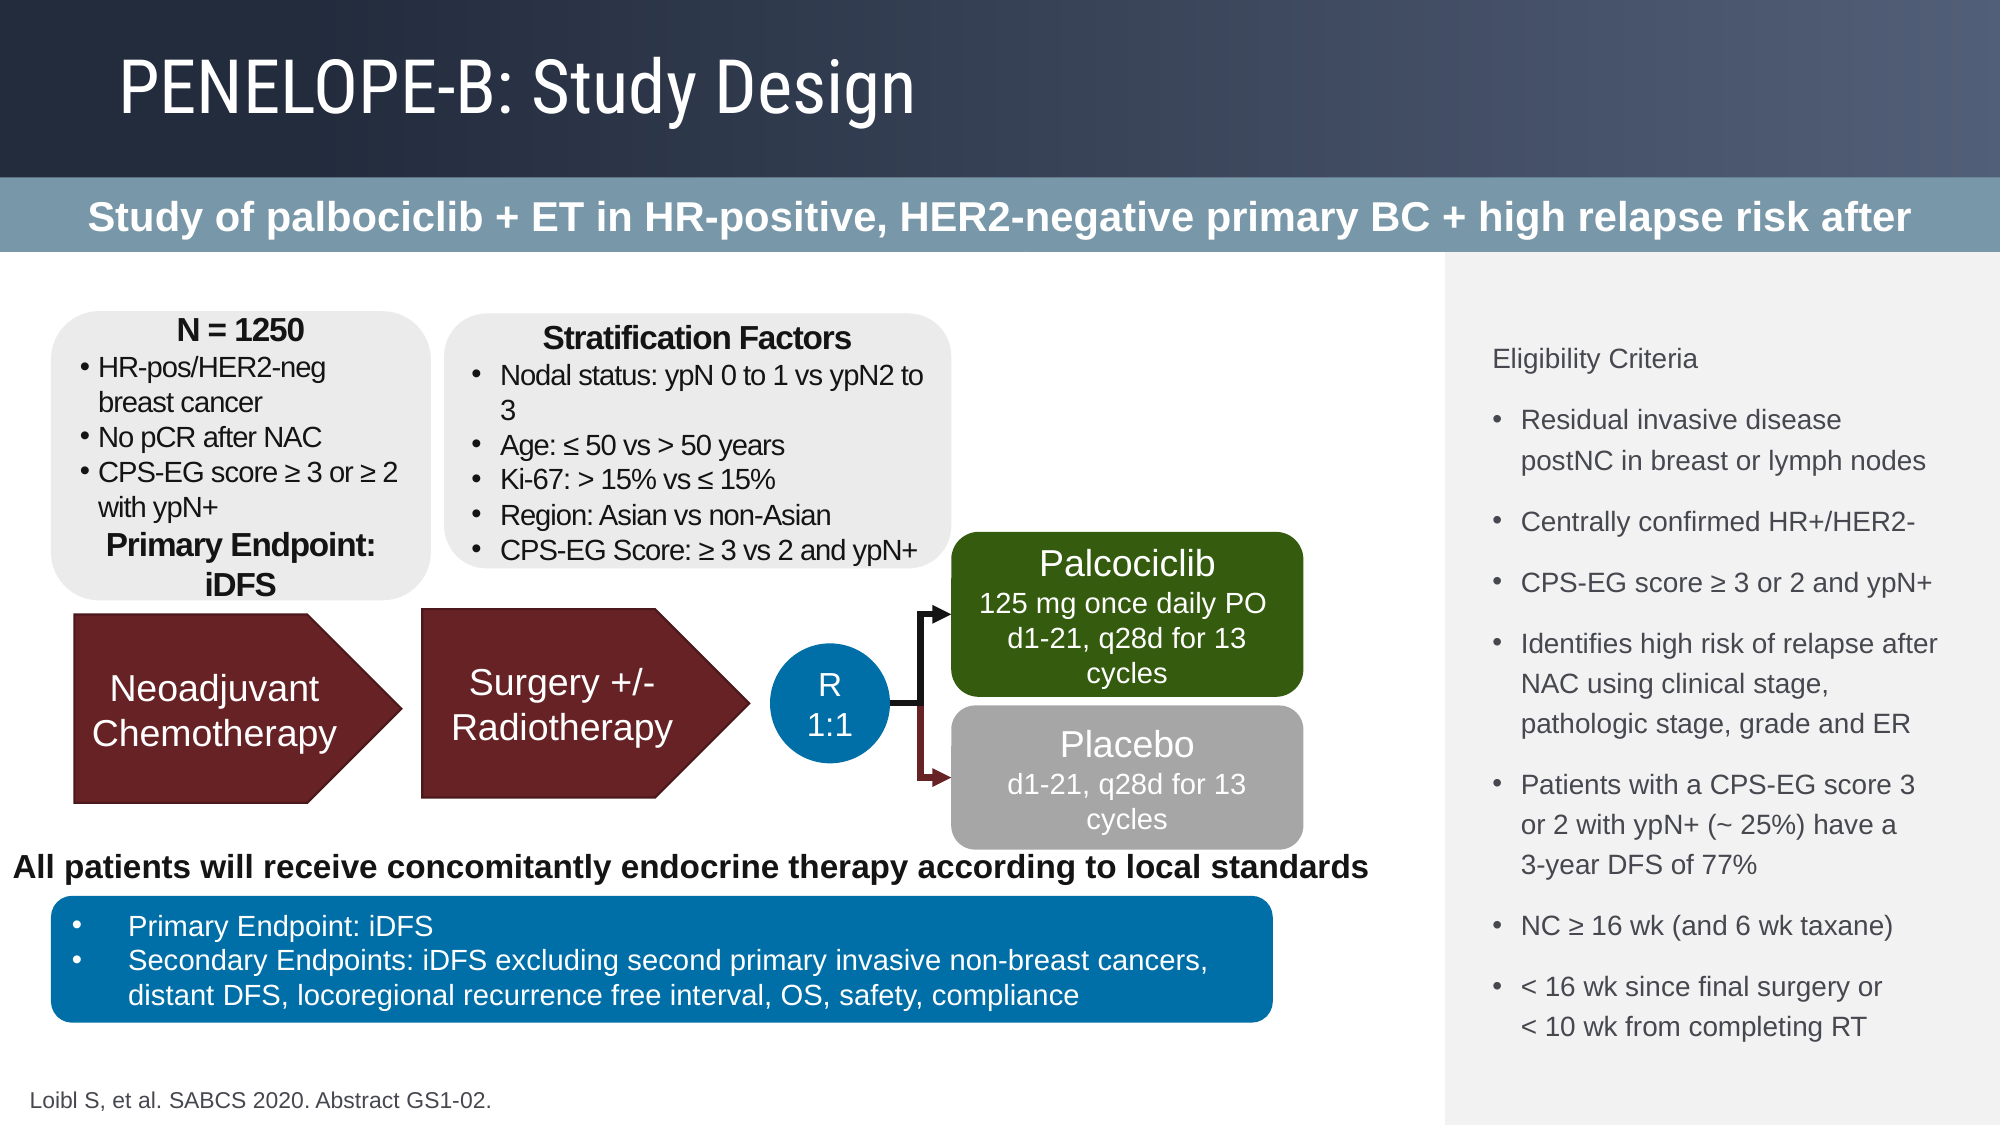

# PENELOPE-B: Study Design
Study of palbociclib + ET in HR-positive, HER2-negative primary BC + high relapse risk after NAC

Eligibility Criteria
Residual invasive disease postNC in breast or lymph nodes
Centrally confirmed HR+/HER2-
CPS-EG score ≥ 3 or 2 and ypN+
Identifies high risk of relapse after NAC using clinical stage, pathologic stage, grade and ER
Patients with a CPS-EG score 3  or 2 with ypN+ (~ 25%) have a
3-year DFS of 77%
NC ≥ 16 wk (and 6 wk taxane)
< 16 wk since final surgery or
< 10 wk from completing RT

N = 1250
HR-pos/HER2-neg
breast cancer
No pCR after NAC
CPS-EG score ≥ 3 or ≥ 2 with ypN+
Primary Endpoint: iDFS
Stratification Factors
Nodal status: ypN 0 to 1 vs ypN2 to 3
Age: ≤ 50 vs > 50 years
Ki-67: > 15% vs ≤ 15%
Region: Asian vs non-Asian
CPS-EG Score: ≥ 3 vs 2 and ypN+
Palcociclib
125 mg once daily PO
d1-21, q28d for 13 cycles
Surgery +/- Radiotherapy
Neoadjuvant Chemotherapy
R 1:1
Placebo
d1-21, q28d for 13 cycles
All patients will receive concomitantly endocrine therapy according to local standards
Primary Endpoint: iDFS
Secondary Endpoints: iDFS excluding second primary invasive non-breast cancers, distant DFS, locoregional recurrence free interval, OS, safety, compliance
Loibl S, et al. SABCS 2020. Abstract GS1-02.